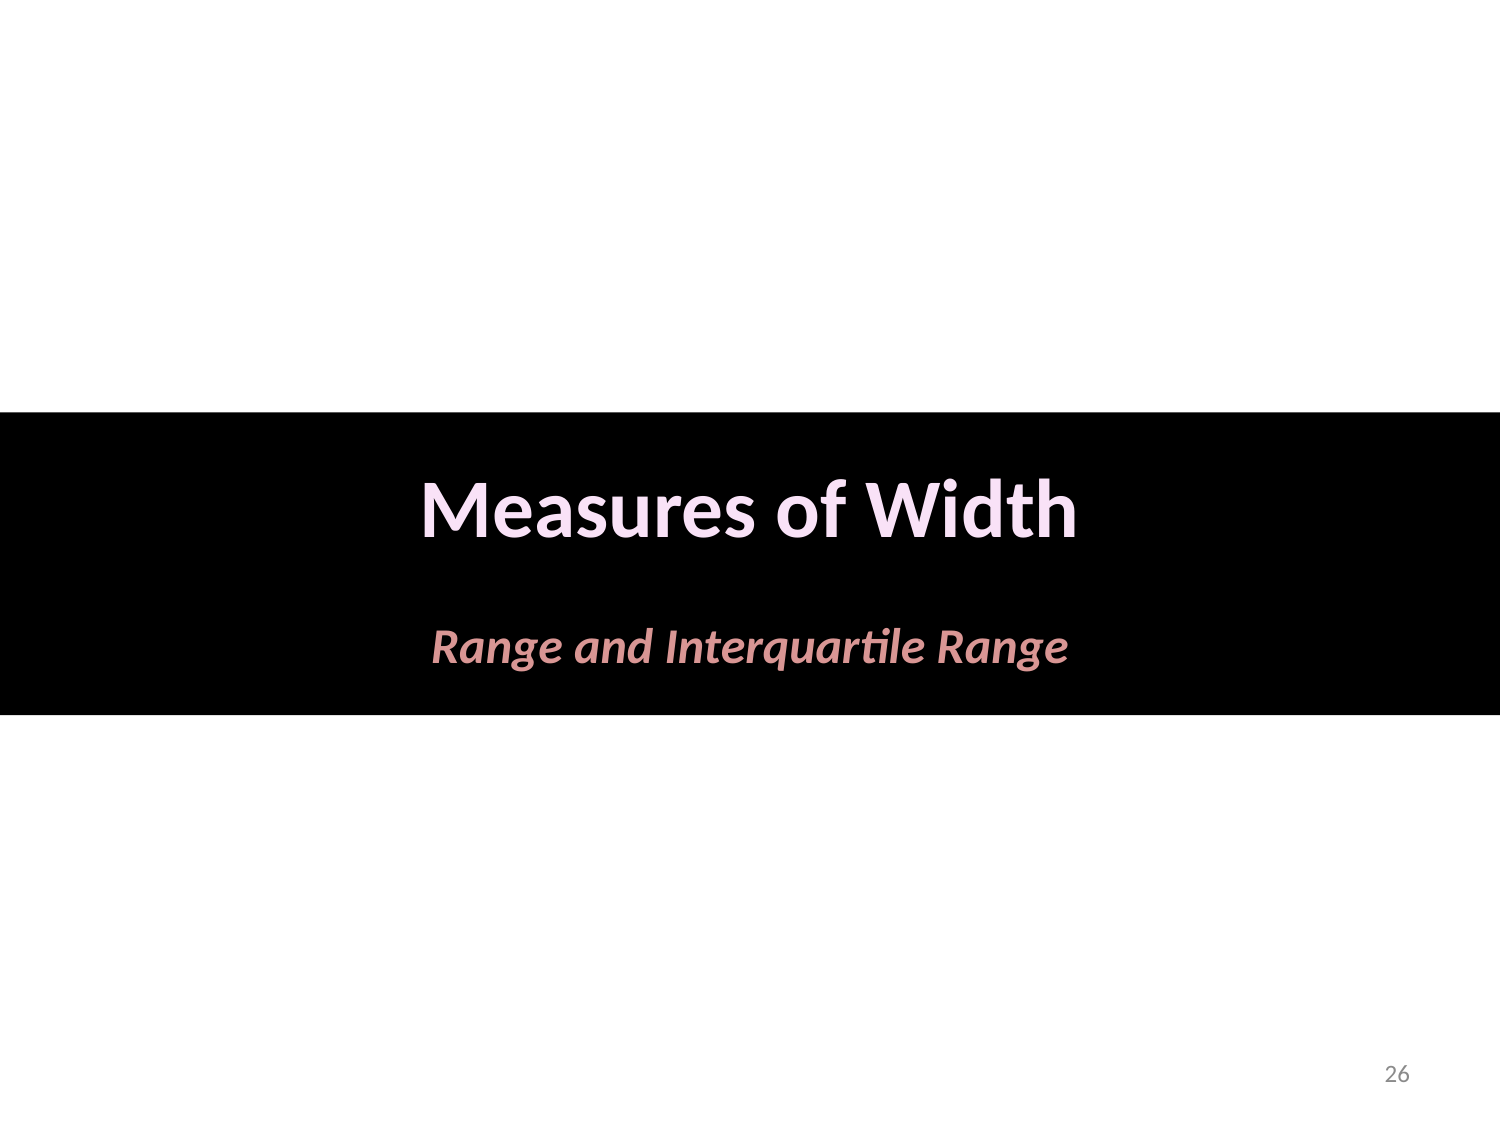

# Measures of Width Range and Interquartile Range

26